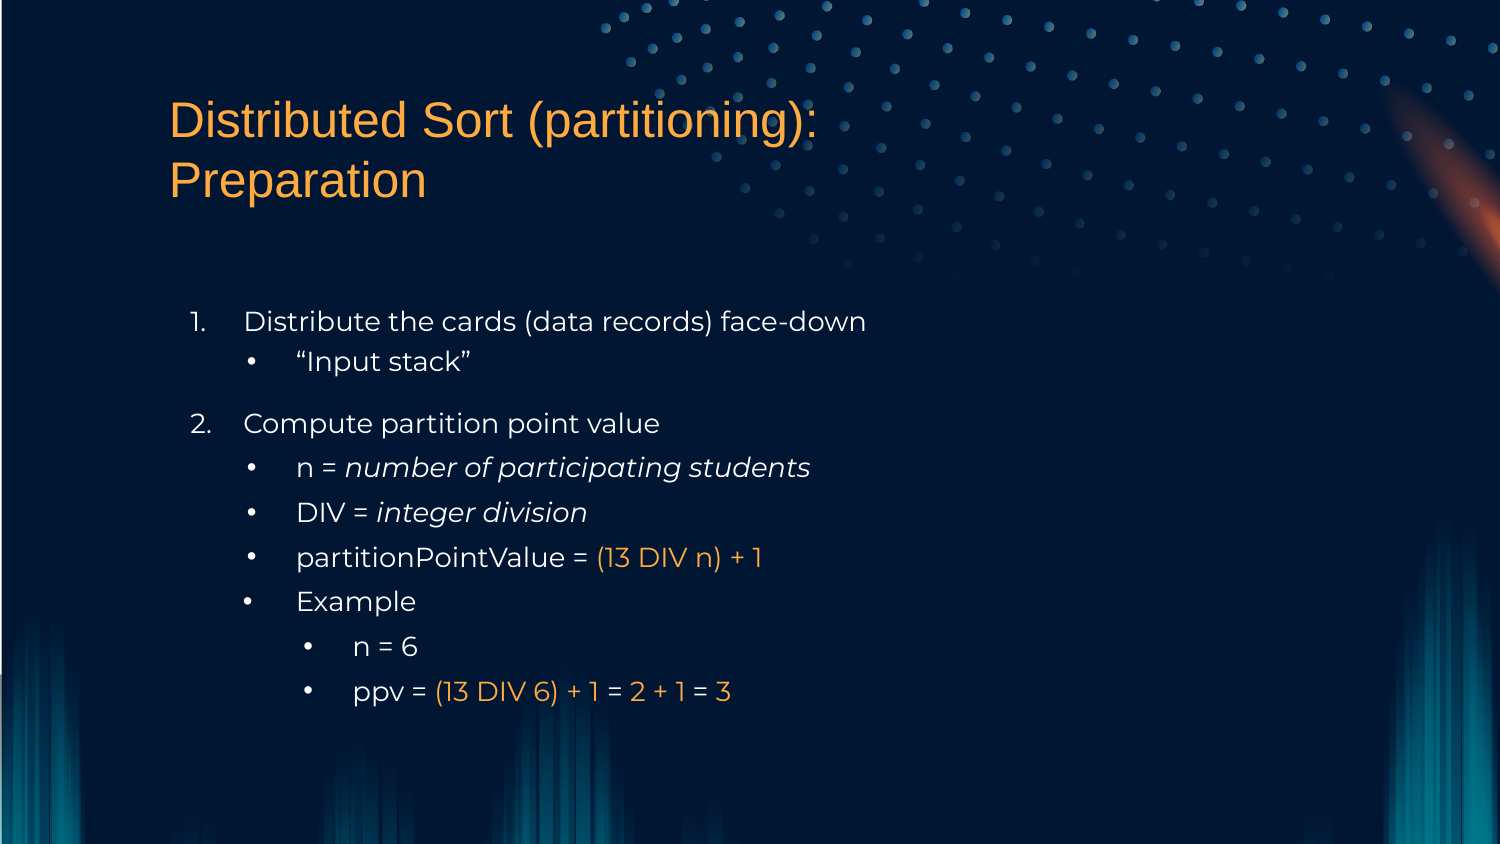

# Distributed Sort (partitioning): Preparation
Distribute the cards (data records) face-down
“Input stack”
Compute partition point value
n = number of participating students
DIV = integer division
partitionPointValue = (13 DIV n) + 1
Example
n = 6
ppv = (13 DIV 6) + 1 = 2 + 1 = 3